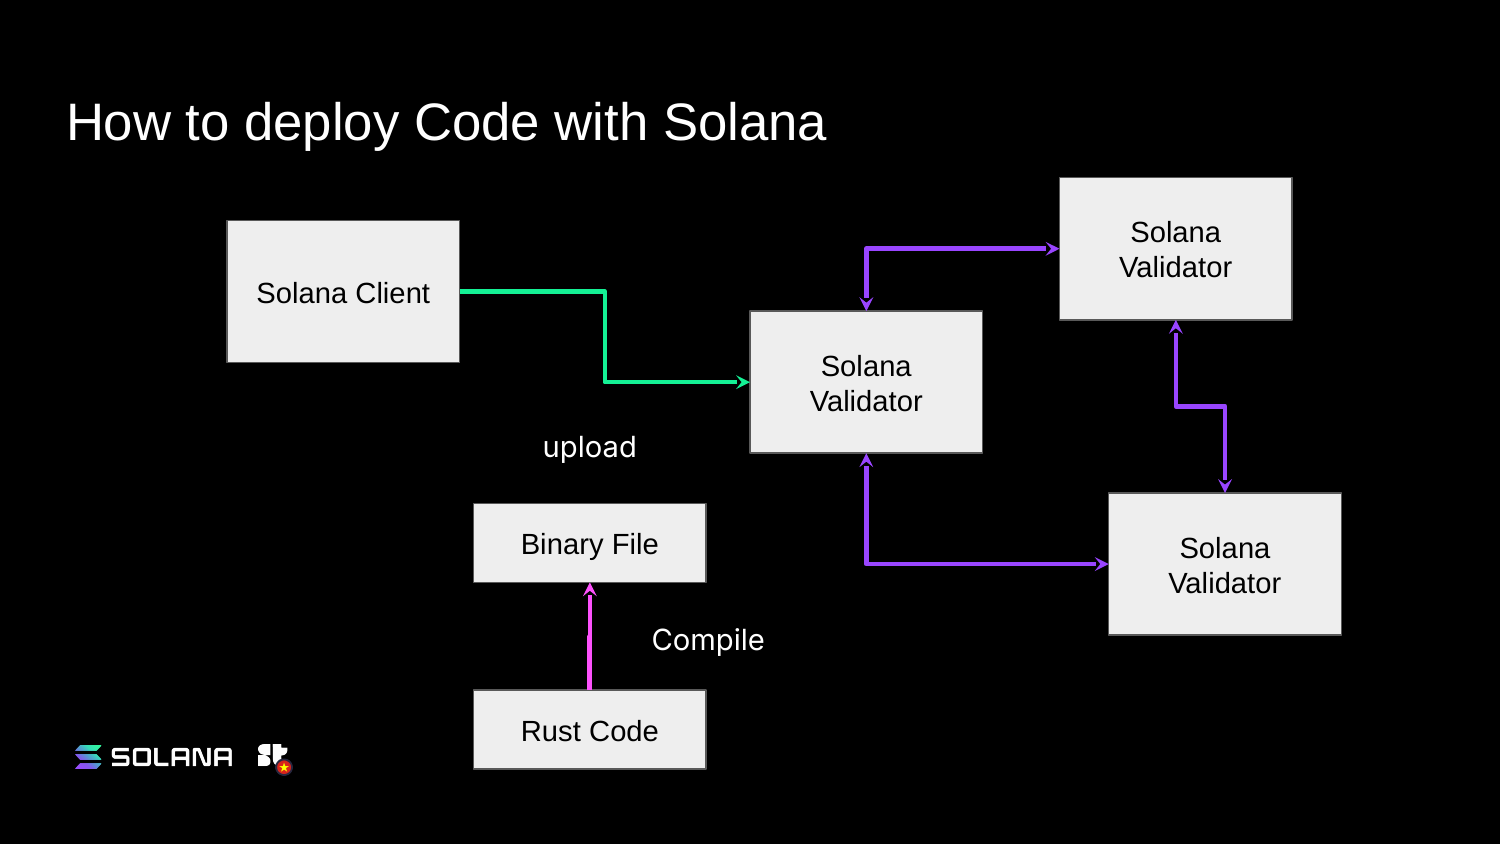

# How to deploy Code with Solana
Solana Validator
Solana Client
Solana Validator
upload
Solana Validator
Binary File
Compile
Rust Code